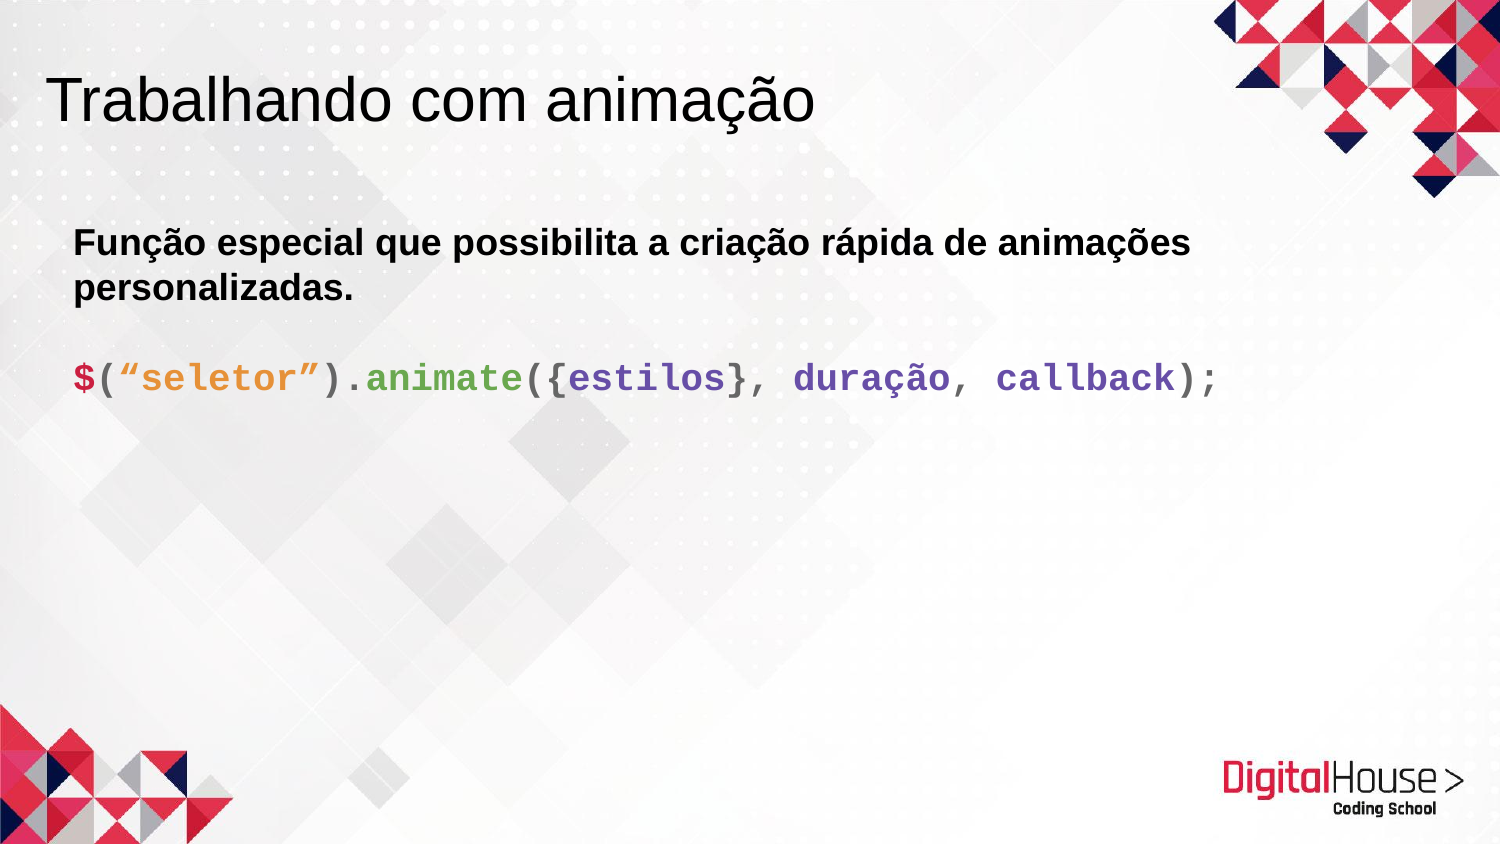

# Trabalhando com animação
Função especial que possibilita a criação rápida de animações personalizadas.

$(“seletor”).animate({estilos}, duração, callback);